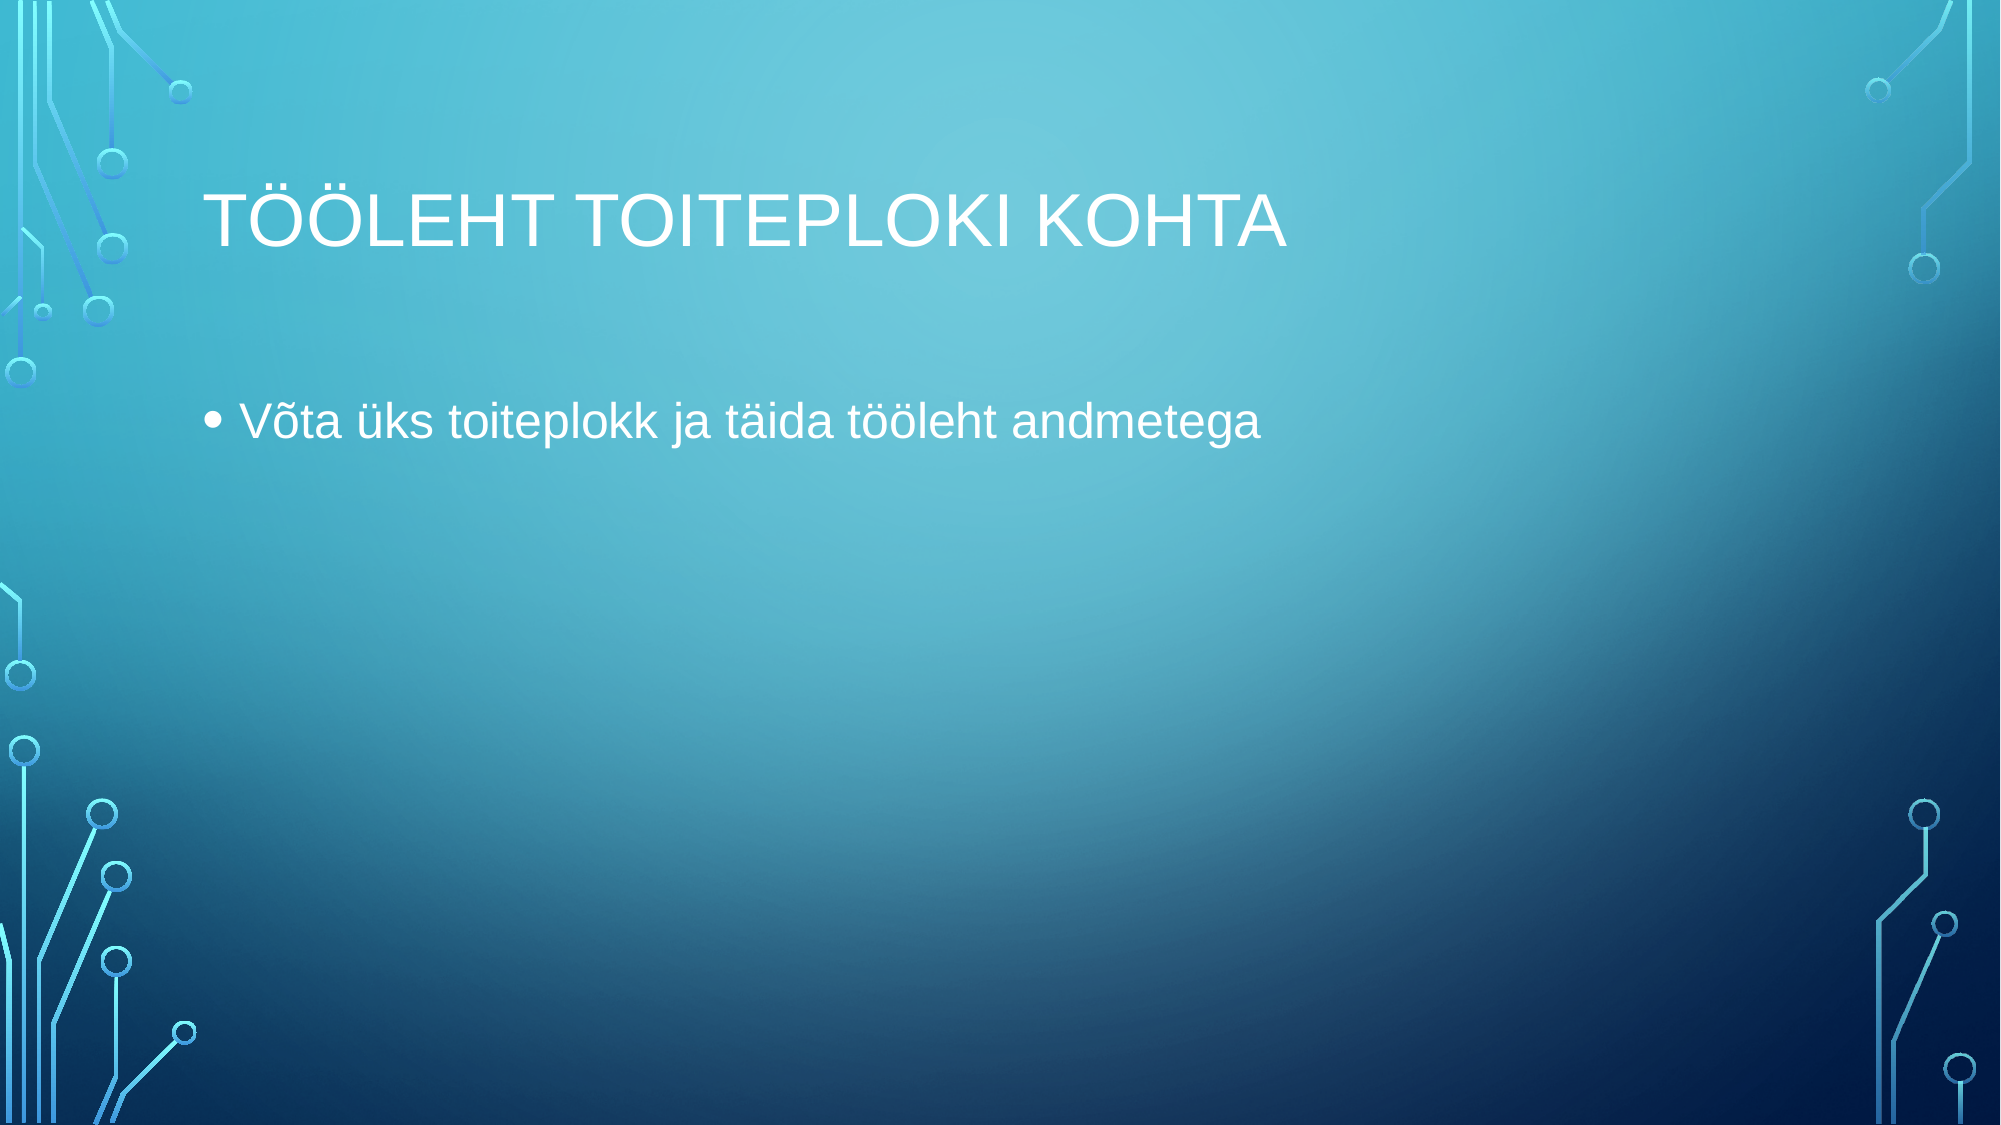

# Tööleht toiteploki kohta
Võta üks toiteplokk ja täida tööleht andmetega